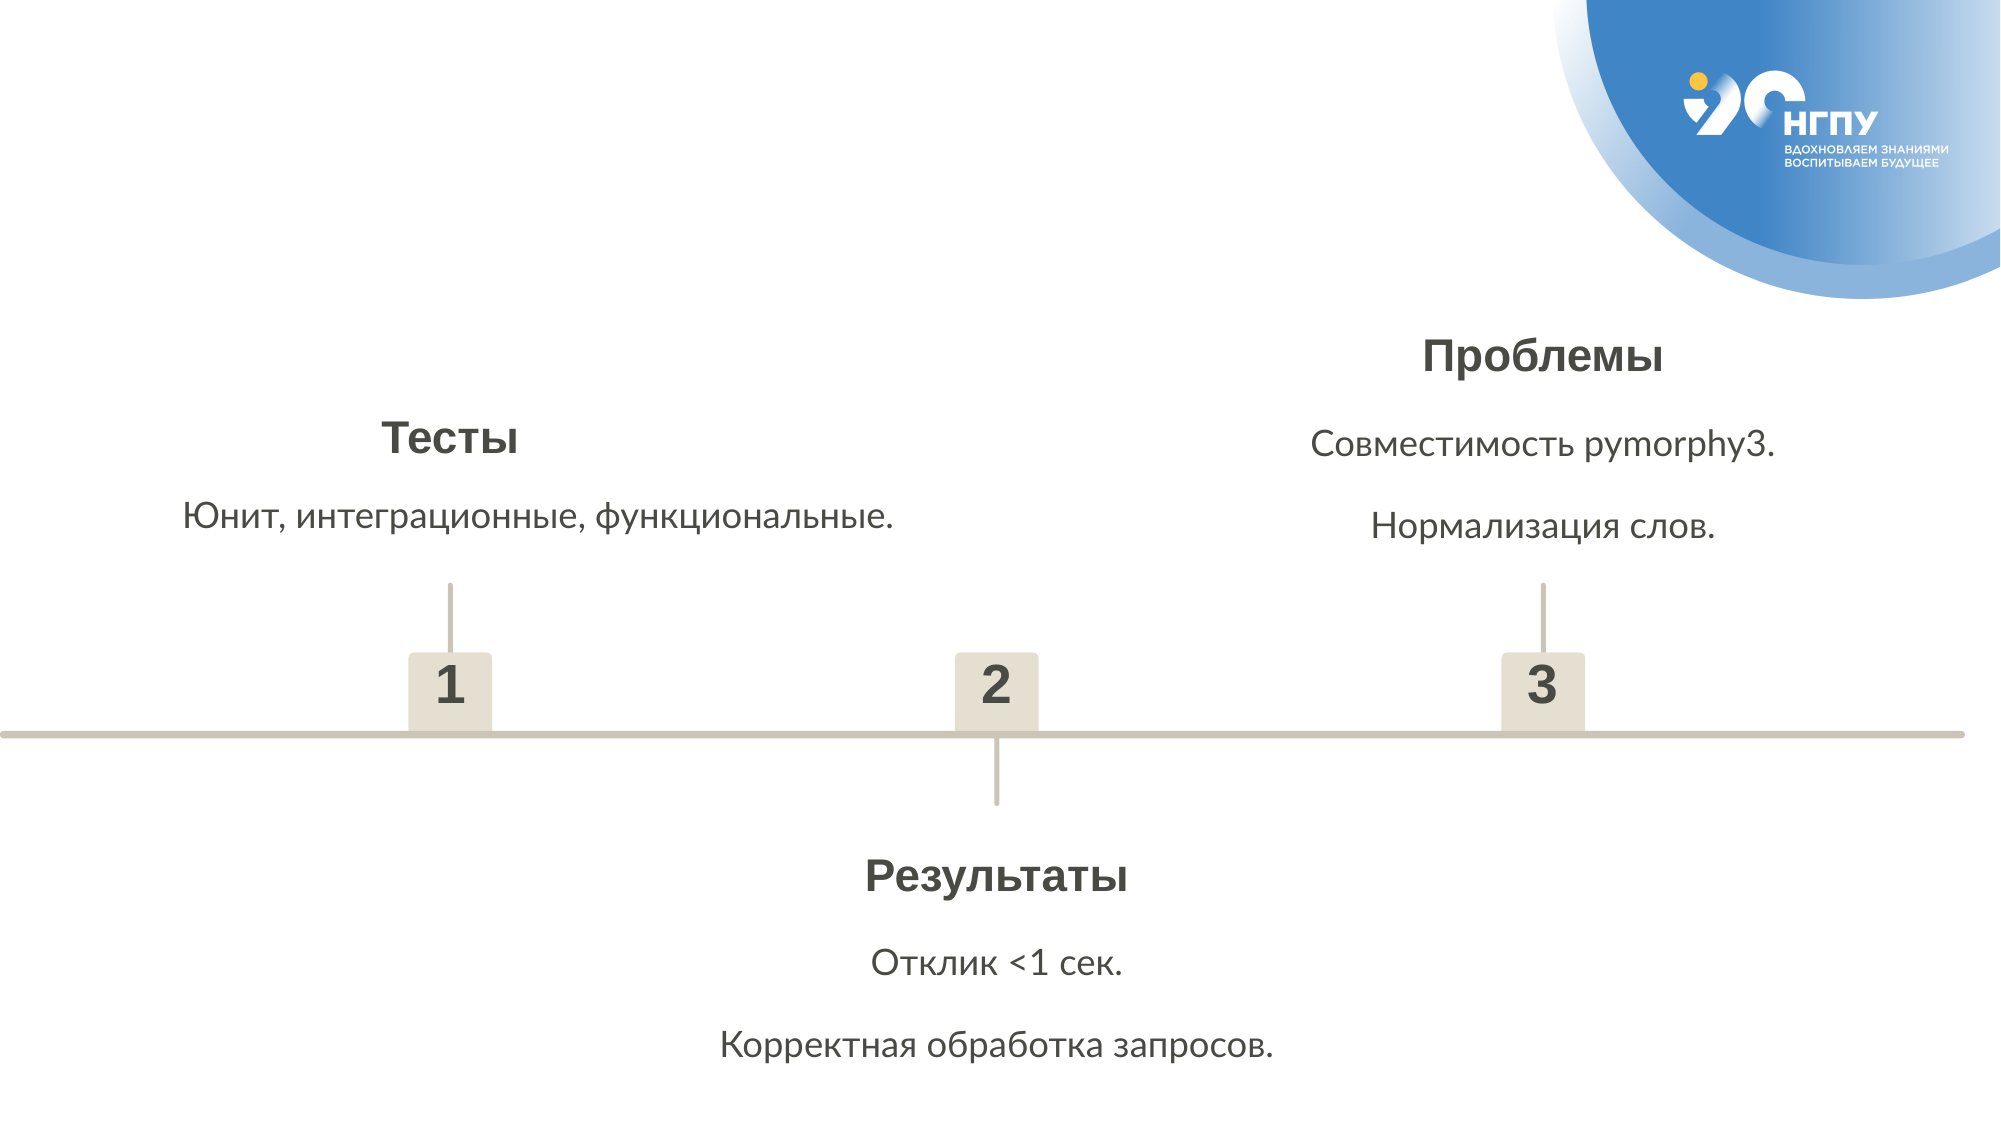

#
Проблемы
Совместимость pymorphy3.
Тесты
Юнит, интеграционные, функциональные.
Нормализация слов.

1
2
3

Результаты
Отклик <1 сек.
Корректная обработка запросов.